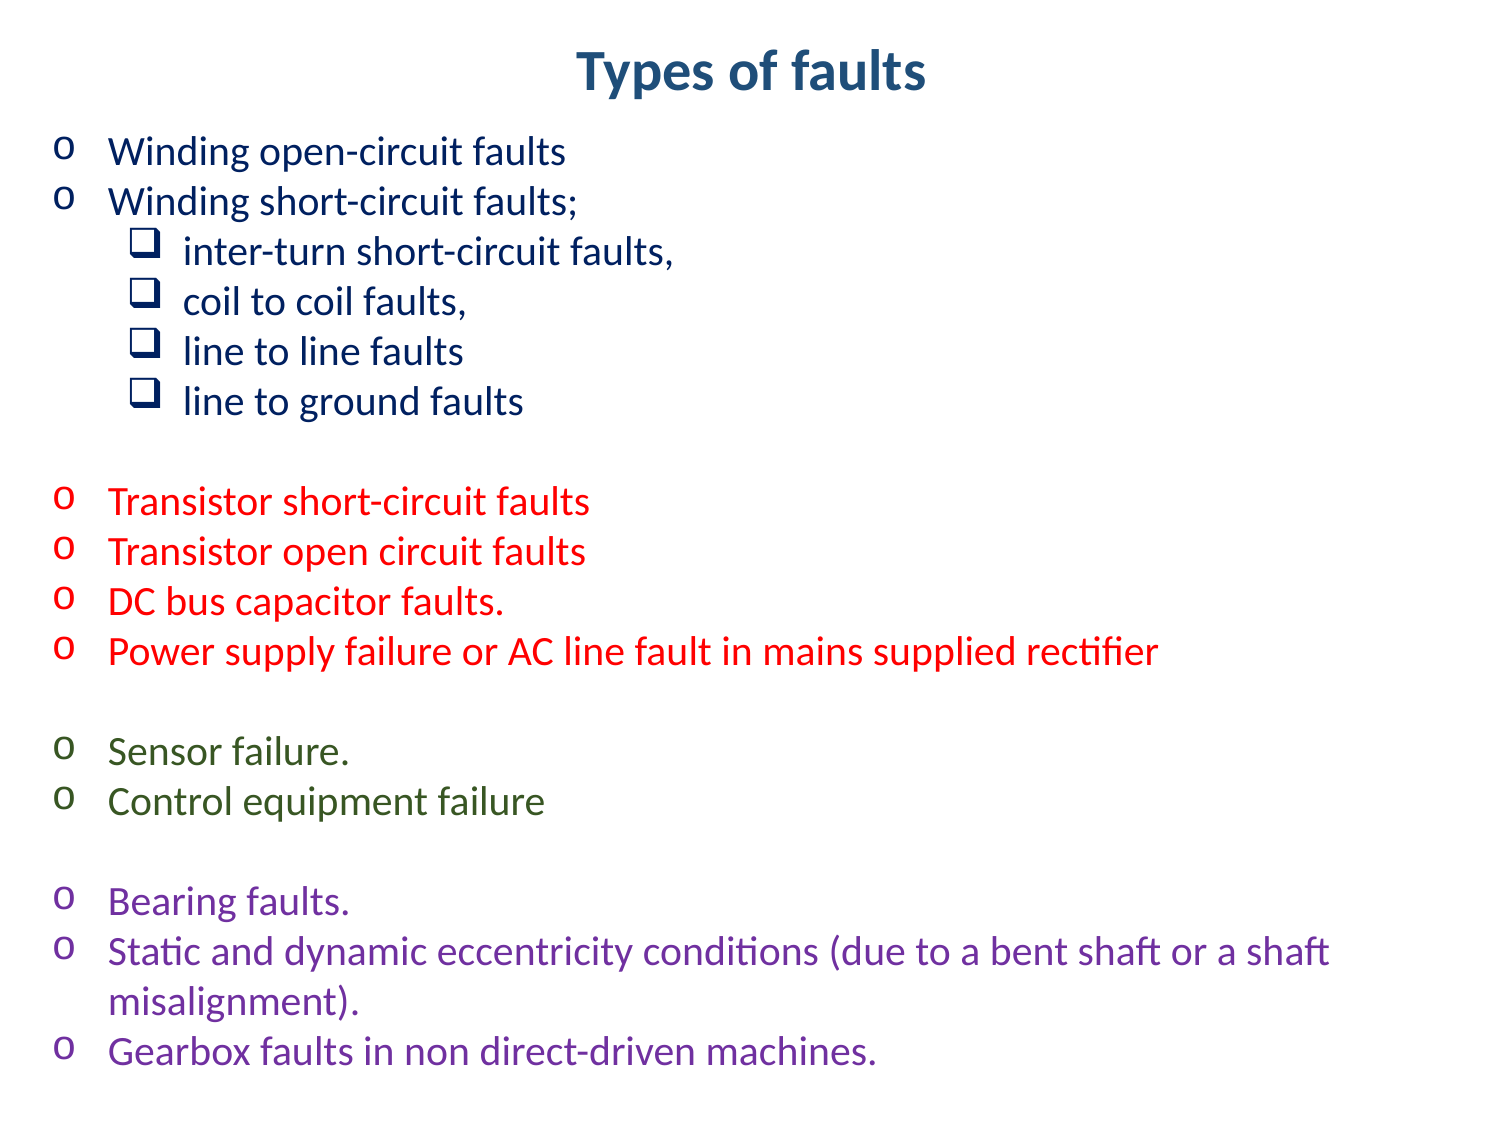

Types of faults
Winding open-circuit faults
Winding short-circuit faults;
inter-turn short-circuit faults,
coil to coil faults,
line to line faults
line to ground faults

Transistor short-circuit faults
Transistor open circuit faults
DC bus capacitor faults.
Power supply failure or AC line fault in mains supplied rectifier

Sensor failure.
Control equipment failure

Bearing faults.
Static and dynamic eccentricity conditions (due to a bent shaft or a shaft misalignment).
Gearbox faults in non direct-driven machines.